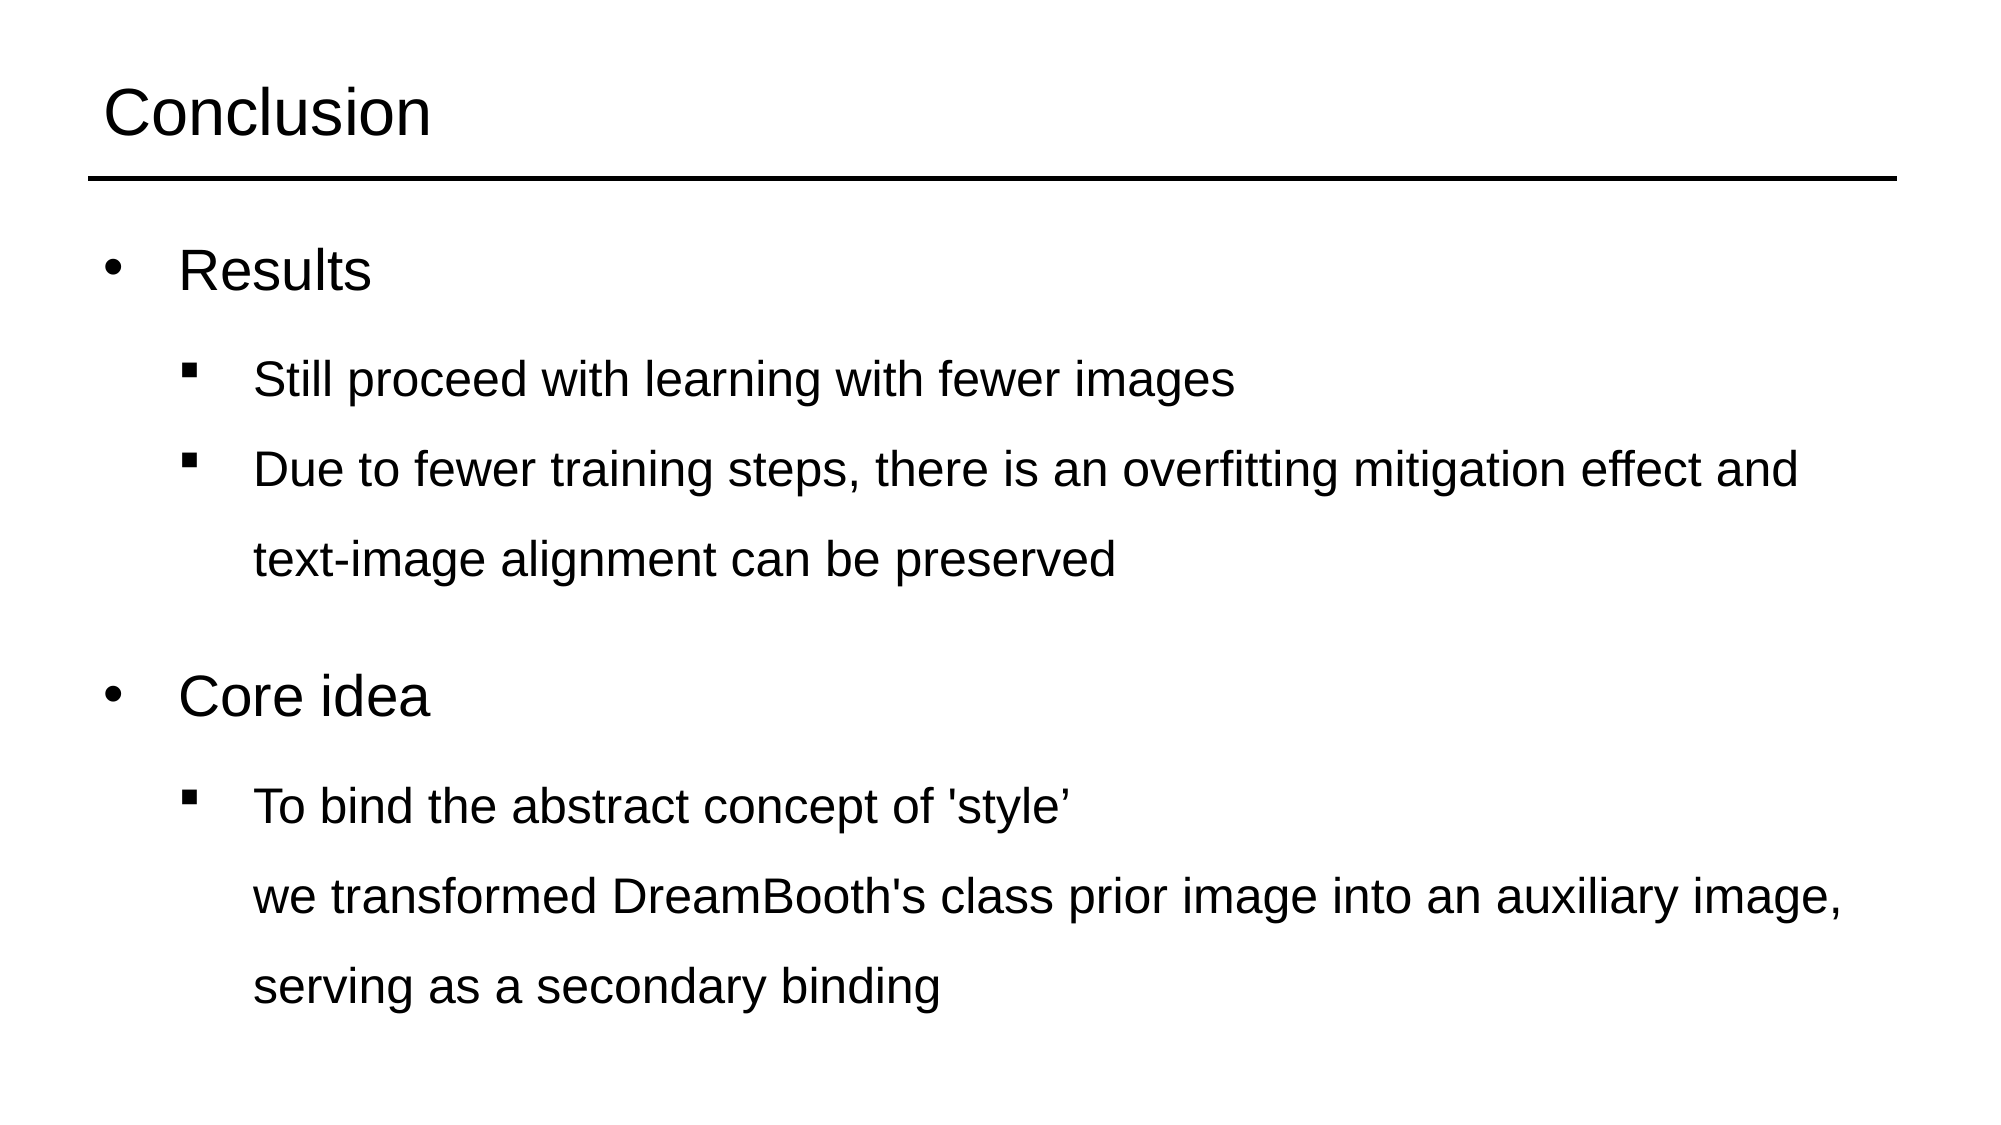

Conclusion
Results
Still proceed with learning with fewer images
Due to fewer training steps, there is an overfitting mitigation effect and text-image alignment can be preserved
Core idea
To bind the abstract concept of 'style’
we transformed DreamBooth's class prior image into an auxiliary image, serving as a secondary binding